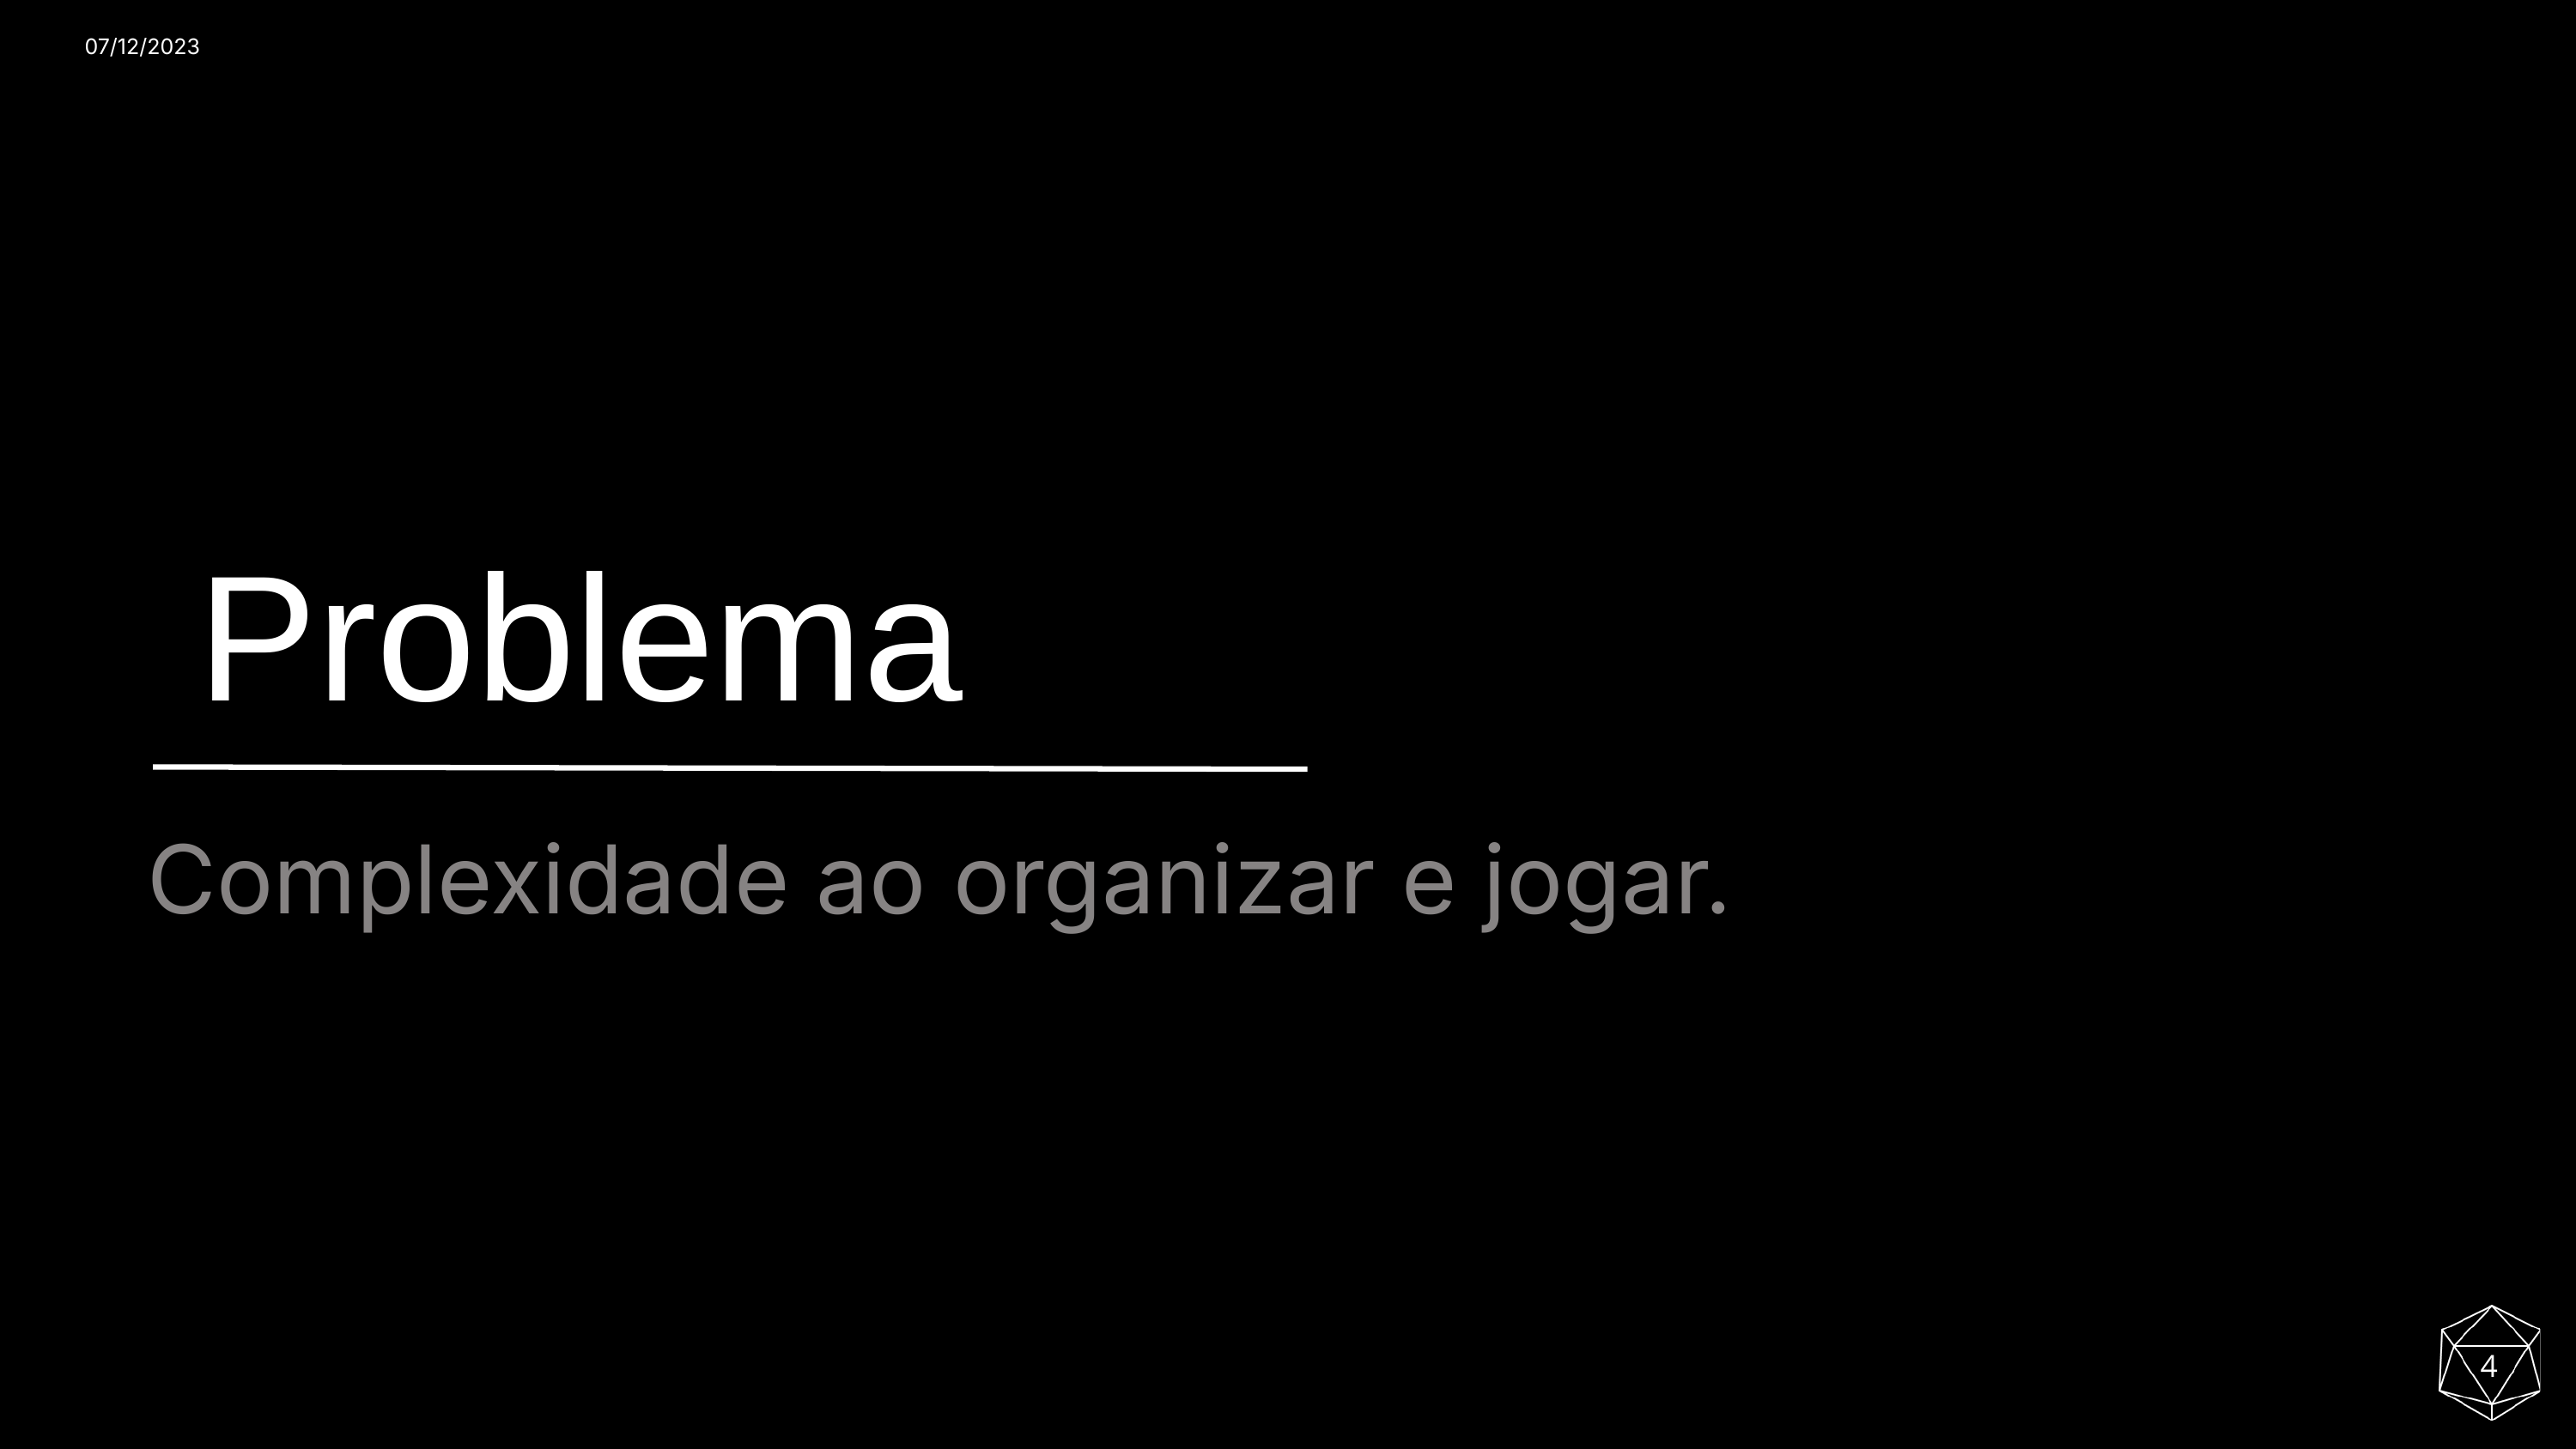

07/12/2023
Problema

Complexidade ao organizar e jogar.

4